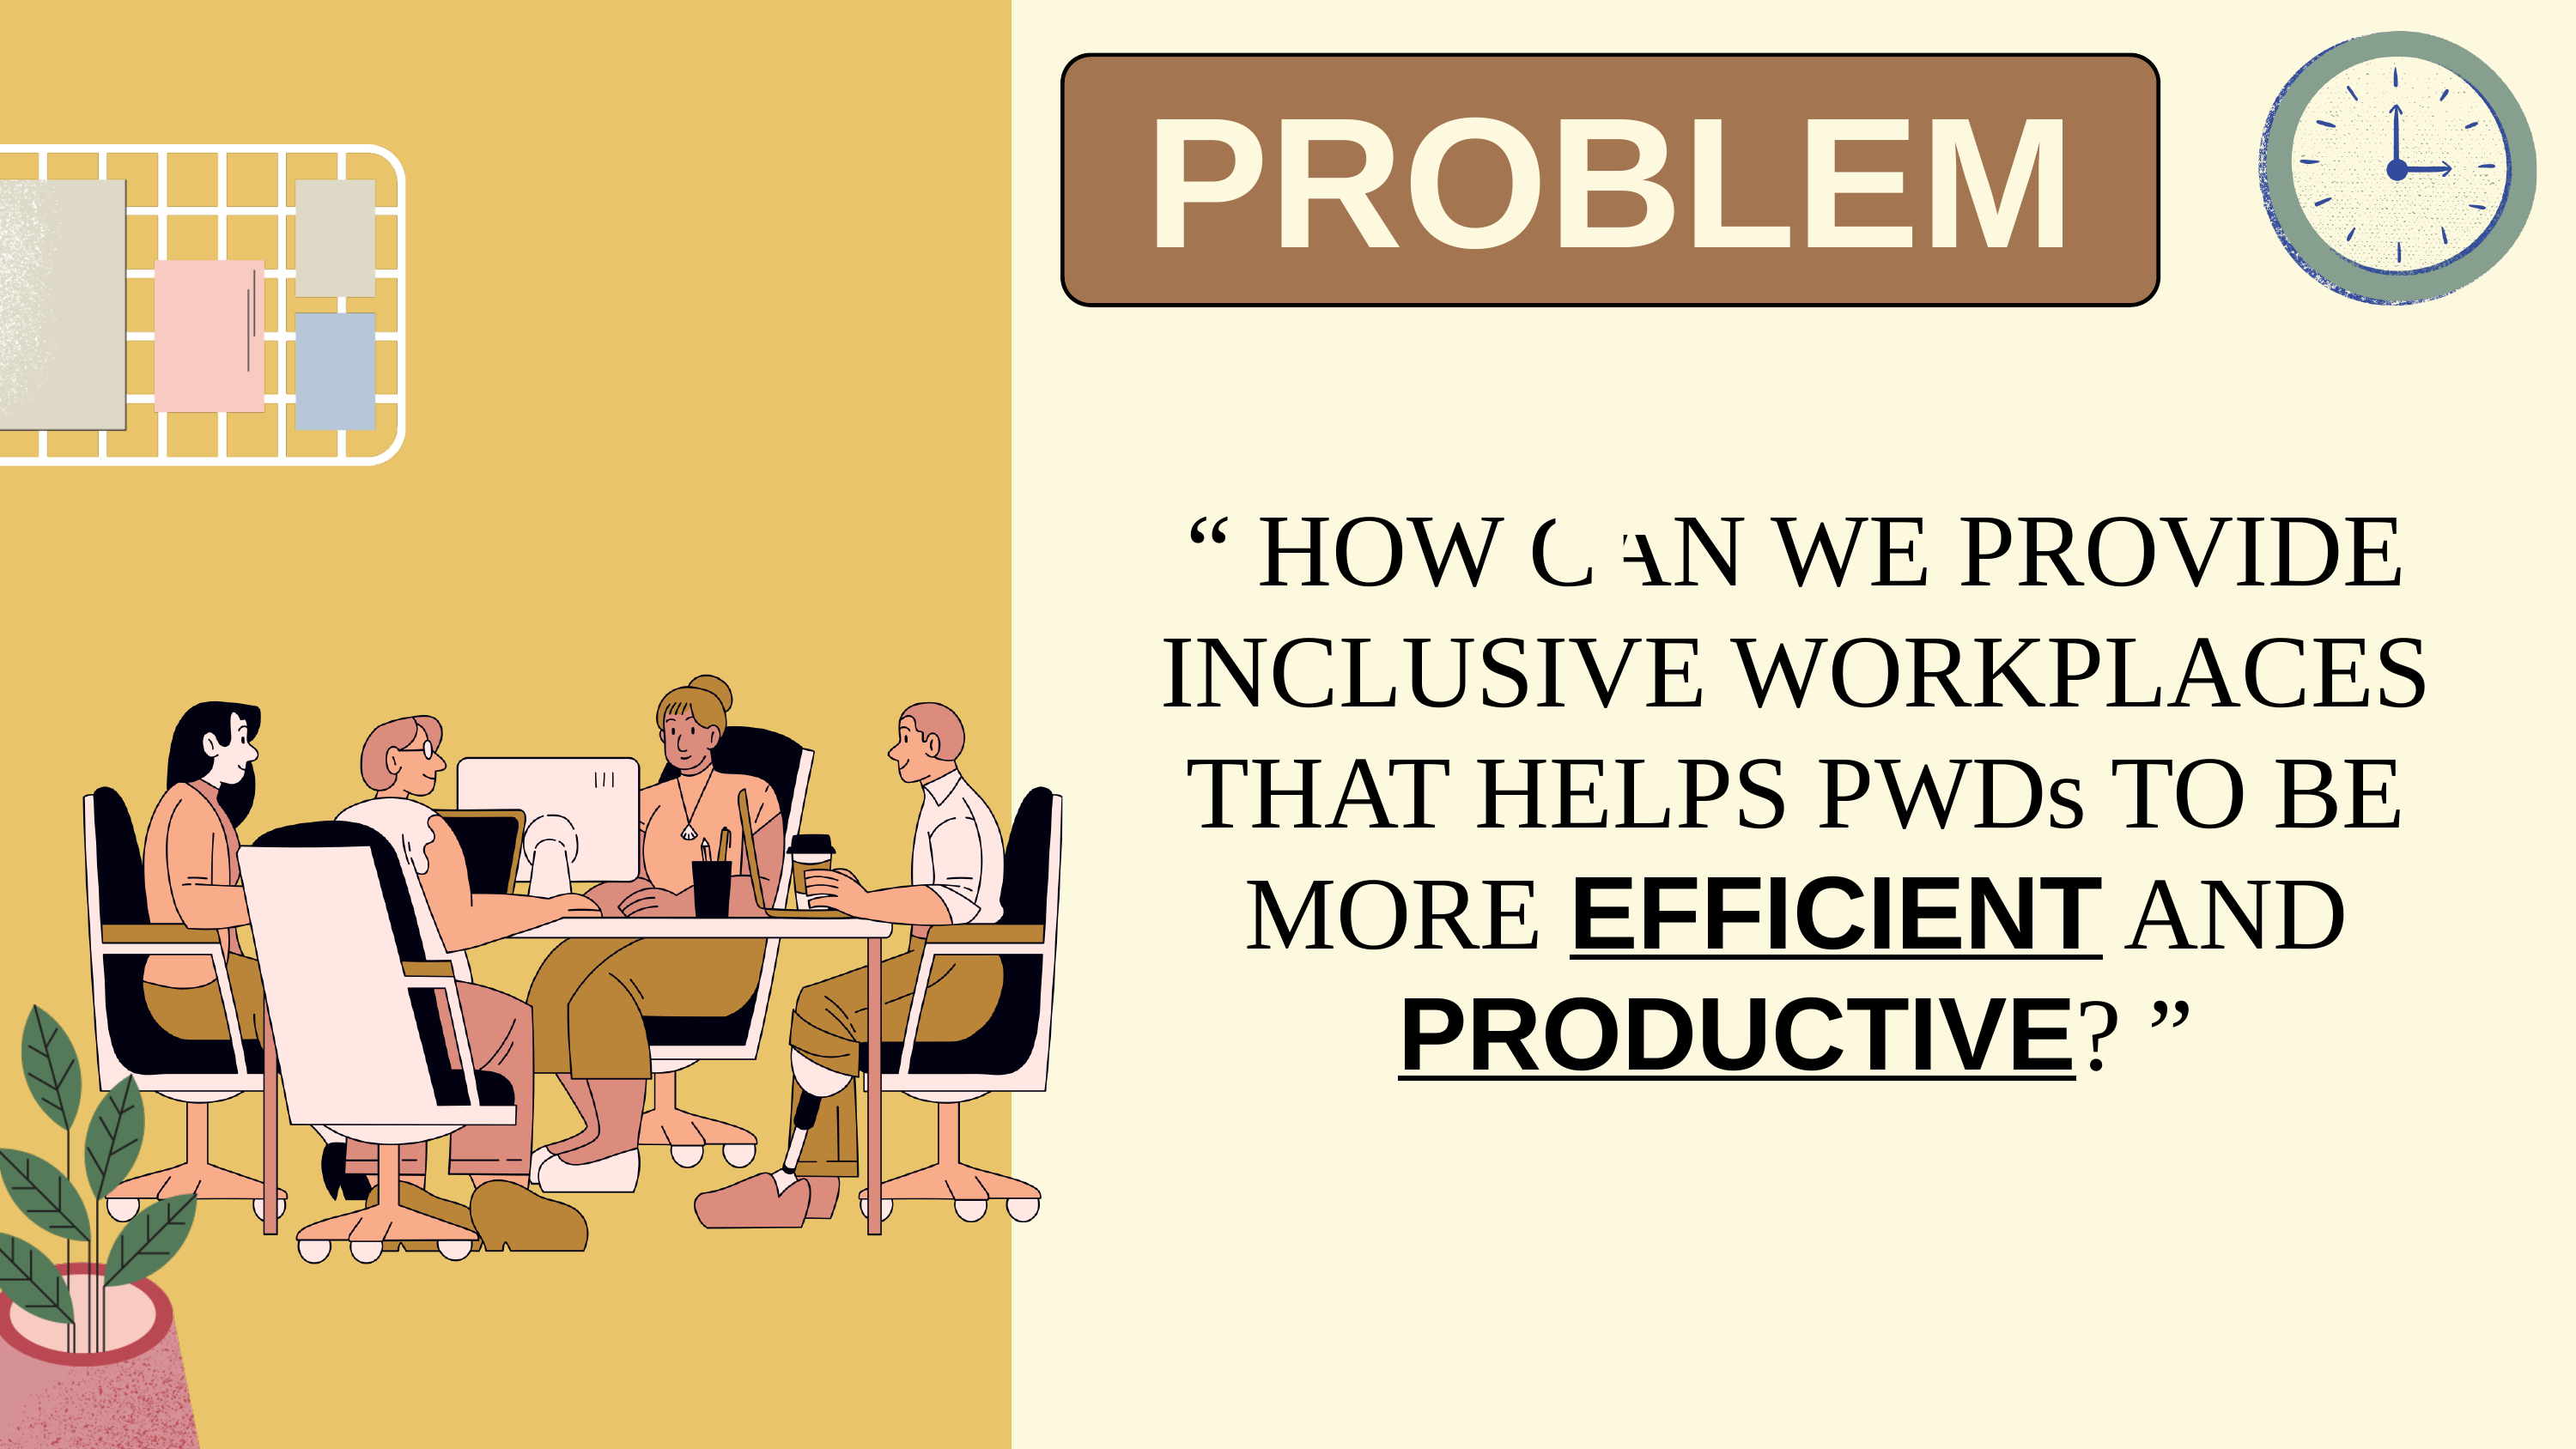

PROBLEM STATEMENT

“ HOW CAN WE PROVIDE INCLUSIVE WORKPLACES THAT HELPS PWDs TO BE MORE EFFICIENT AND PRODUCTIVE? ”